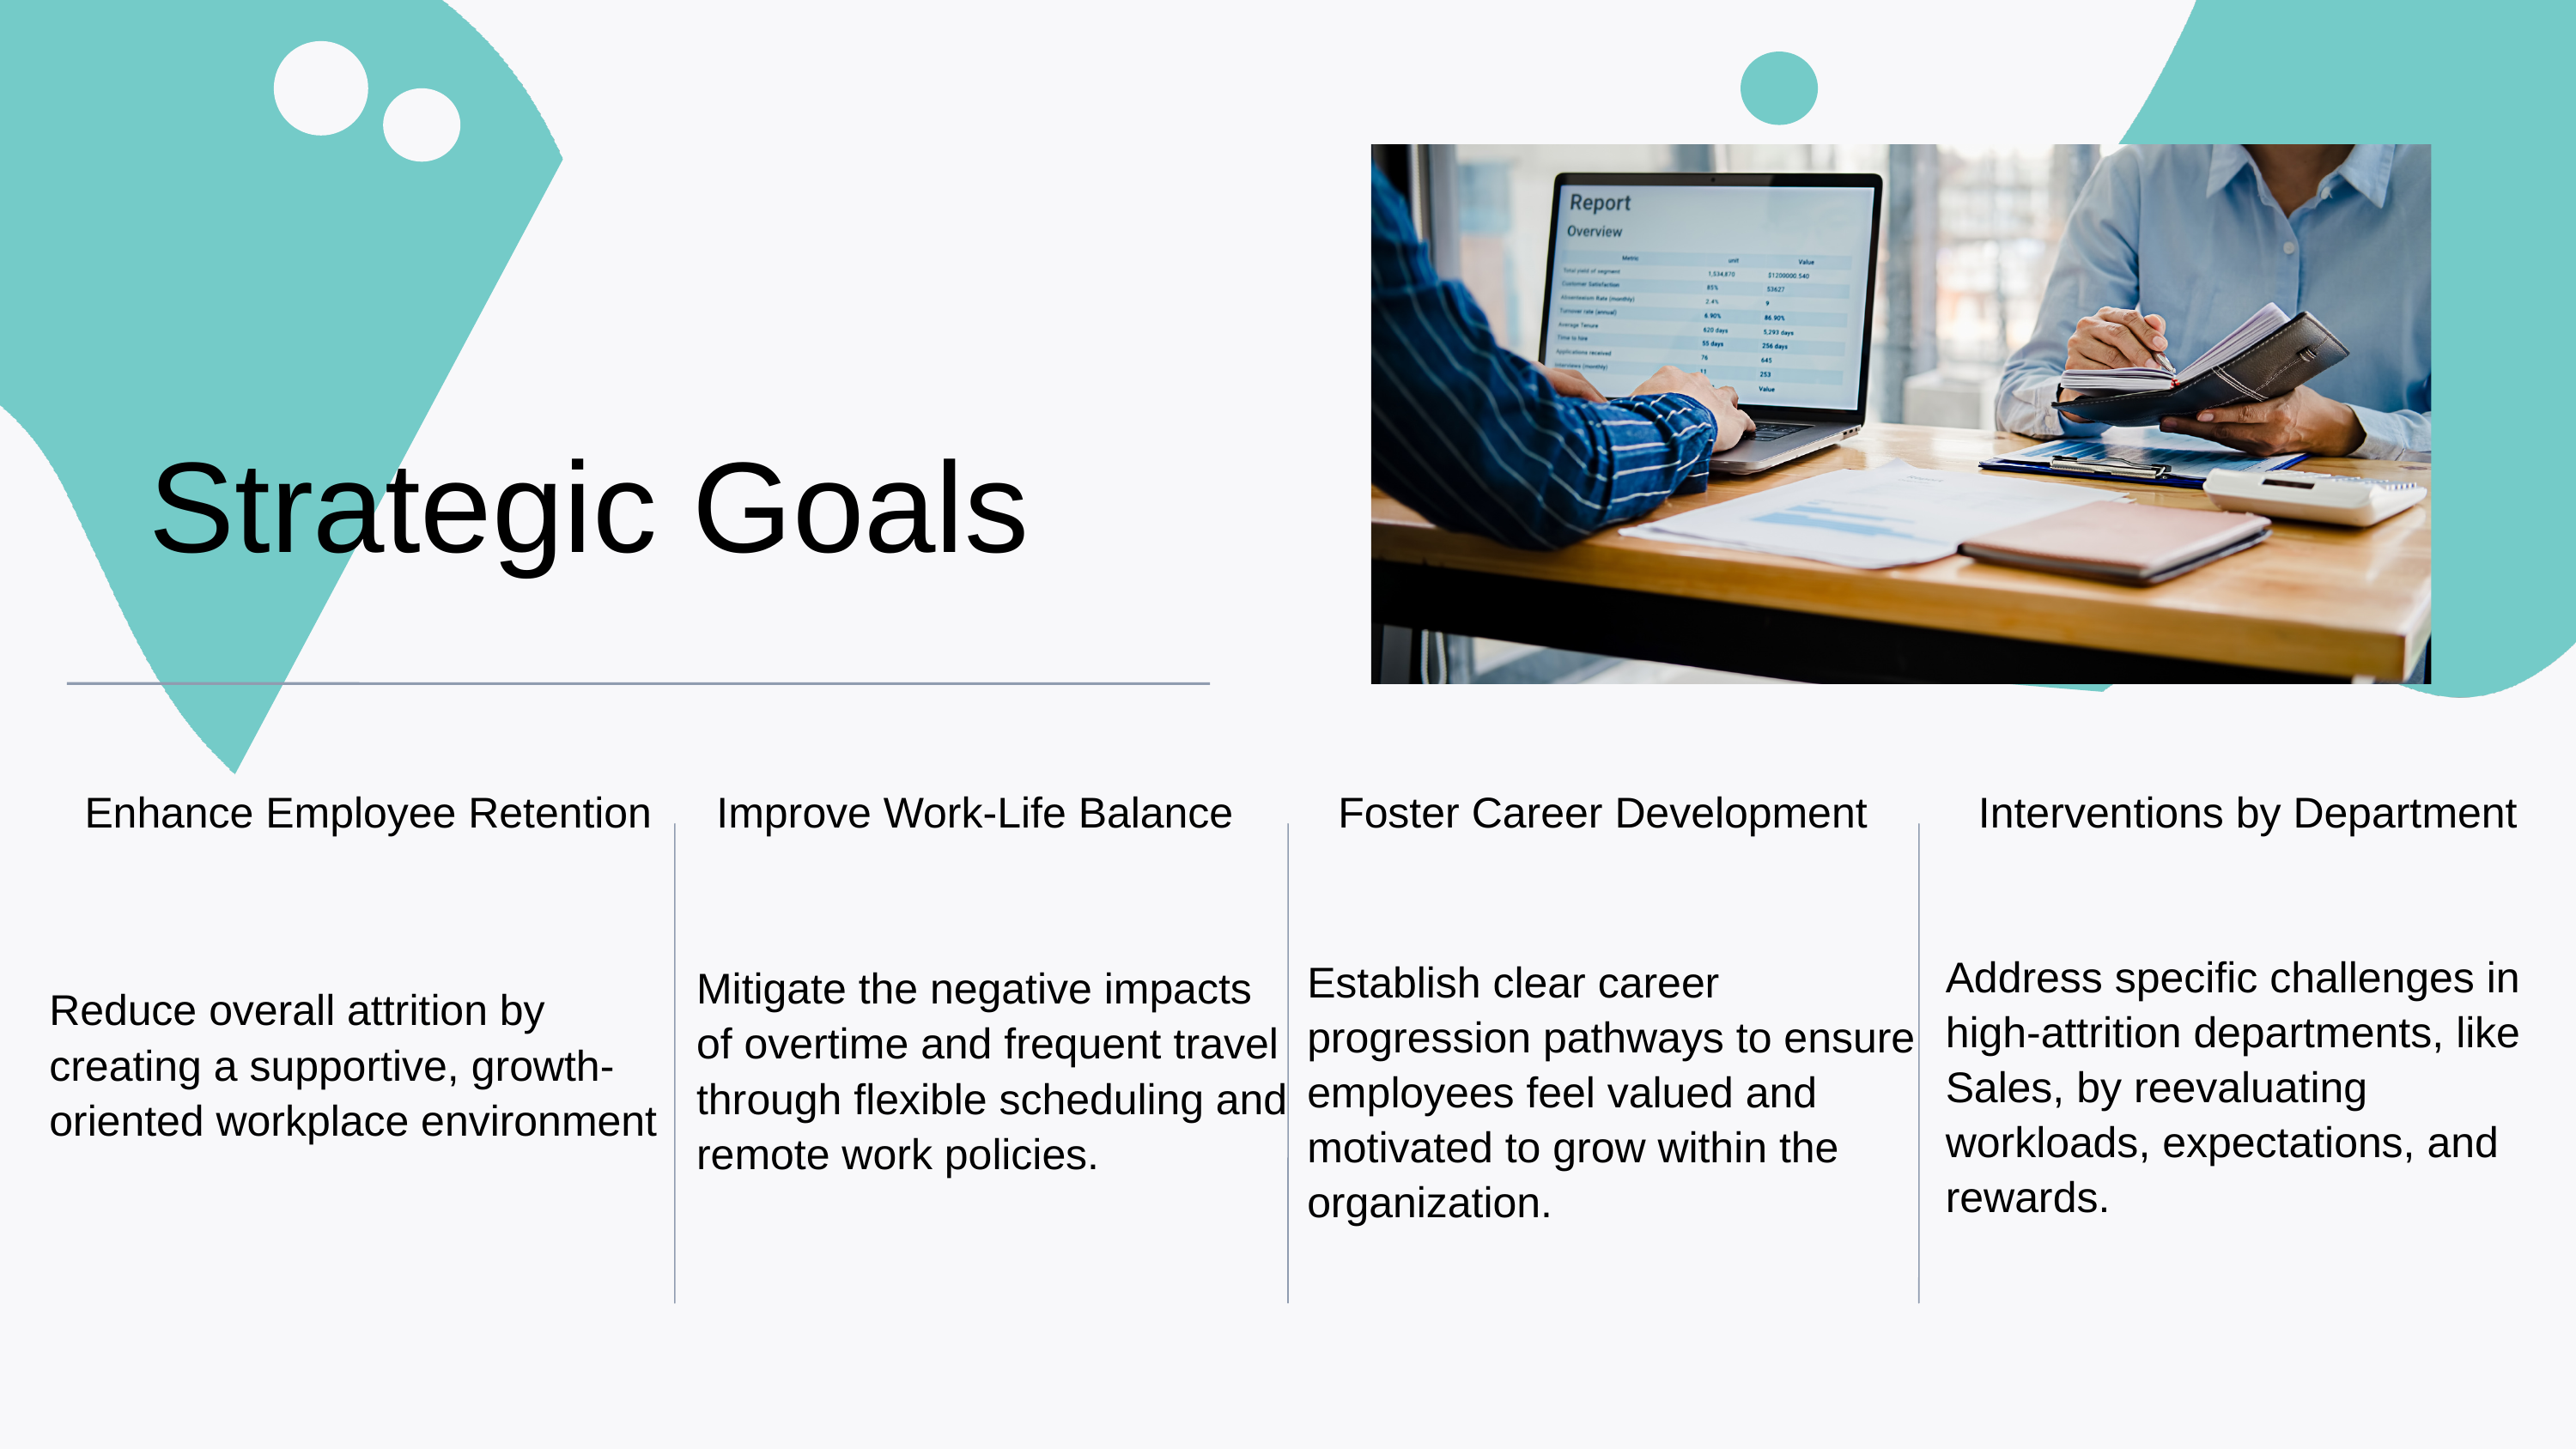

Strategic Goals

Interventions by Department
Enhance Employee Retention
Improve Work-Life Balance
Foster Career Development
Address specific challenges in high-attrition departments, like Sales, by reevaluating workloads, expectations, and rewards.
Establish clear career progression pathways to ensure employees feel valued and motivated to grow within the organization.
Mitigate the negative impacts of overtime and frequent travel through flexible scheduling and remote work policies.
Reduce overall attrition by creating a supportive, growth-oriented workplace environment